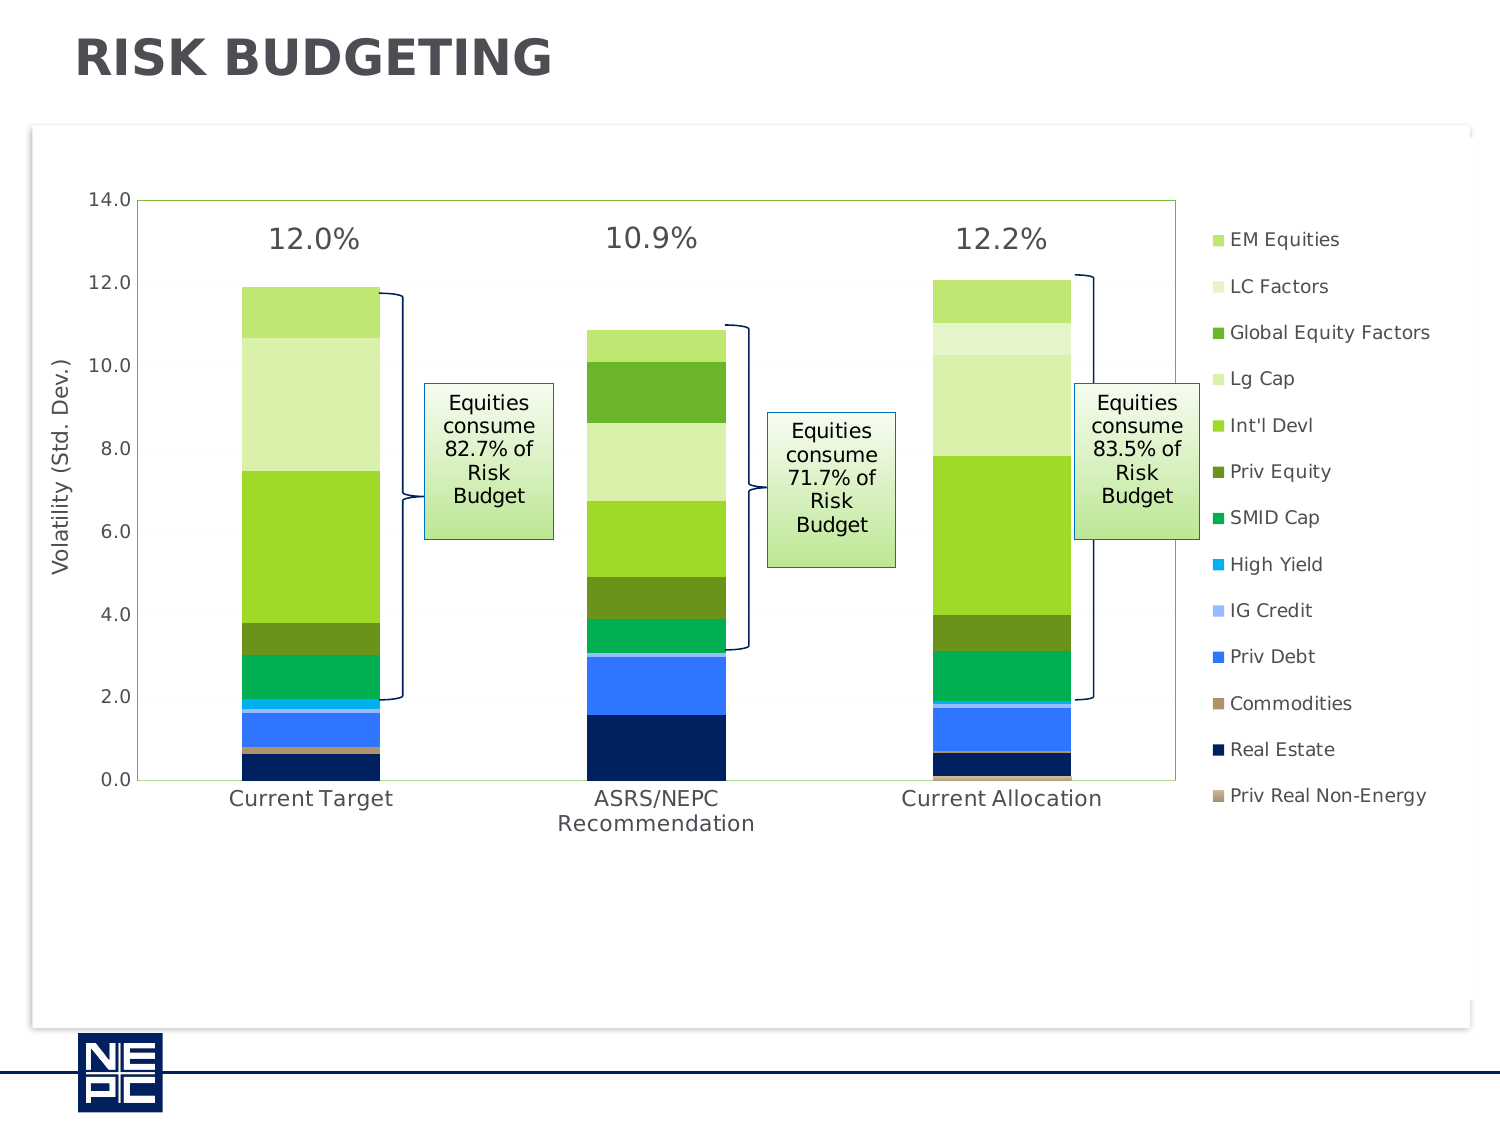

# Risk budgeting

[unsupported chart]

12.0%
Volatility (Std. Dev.)